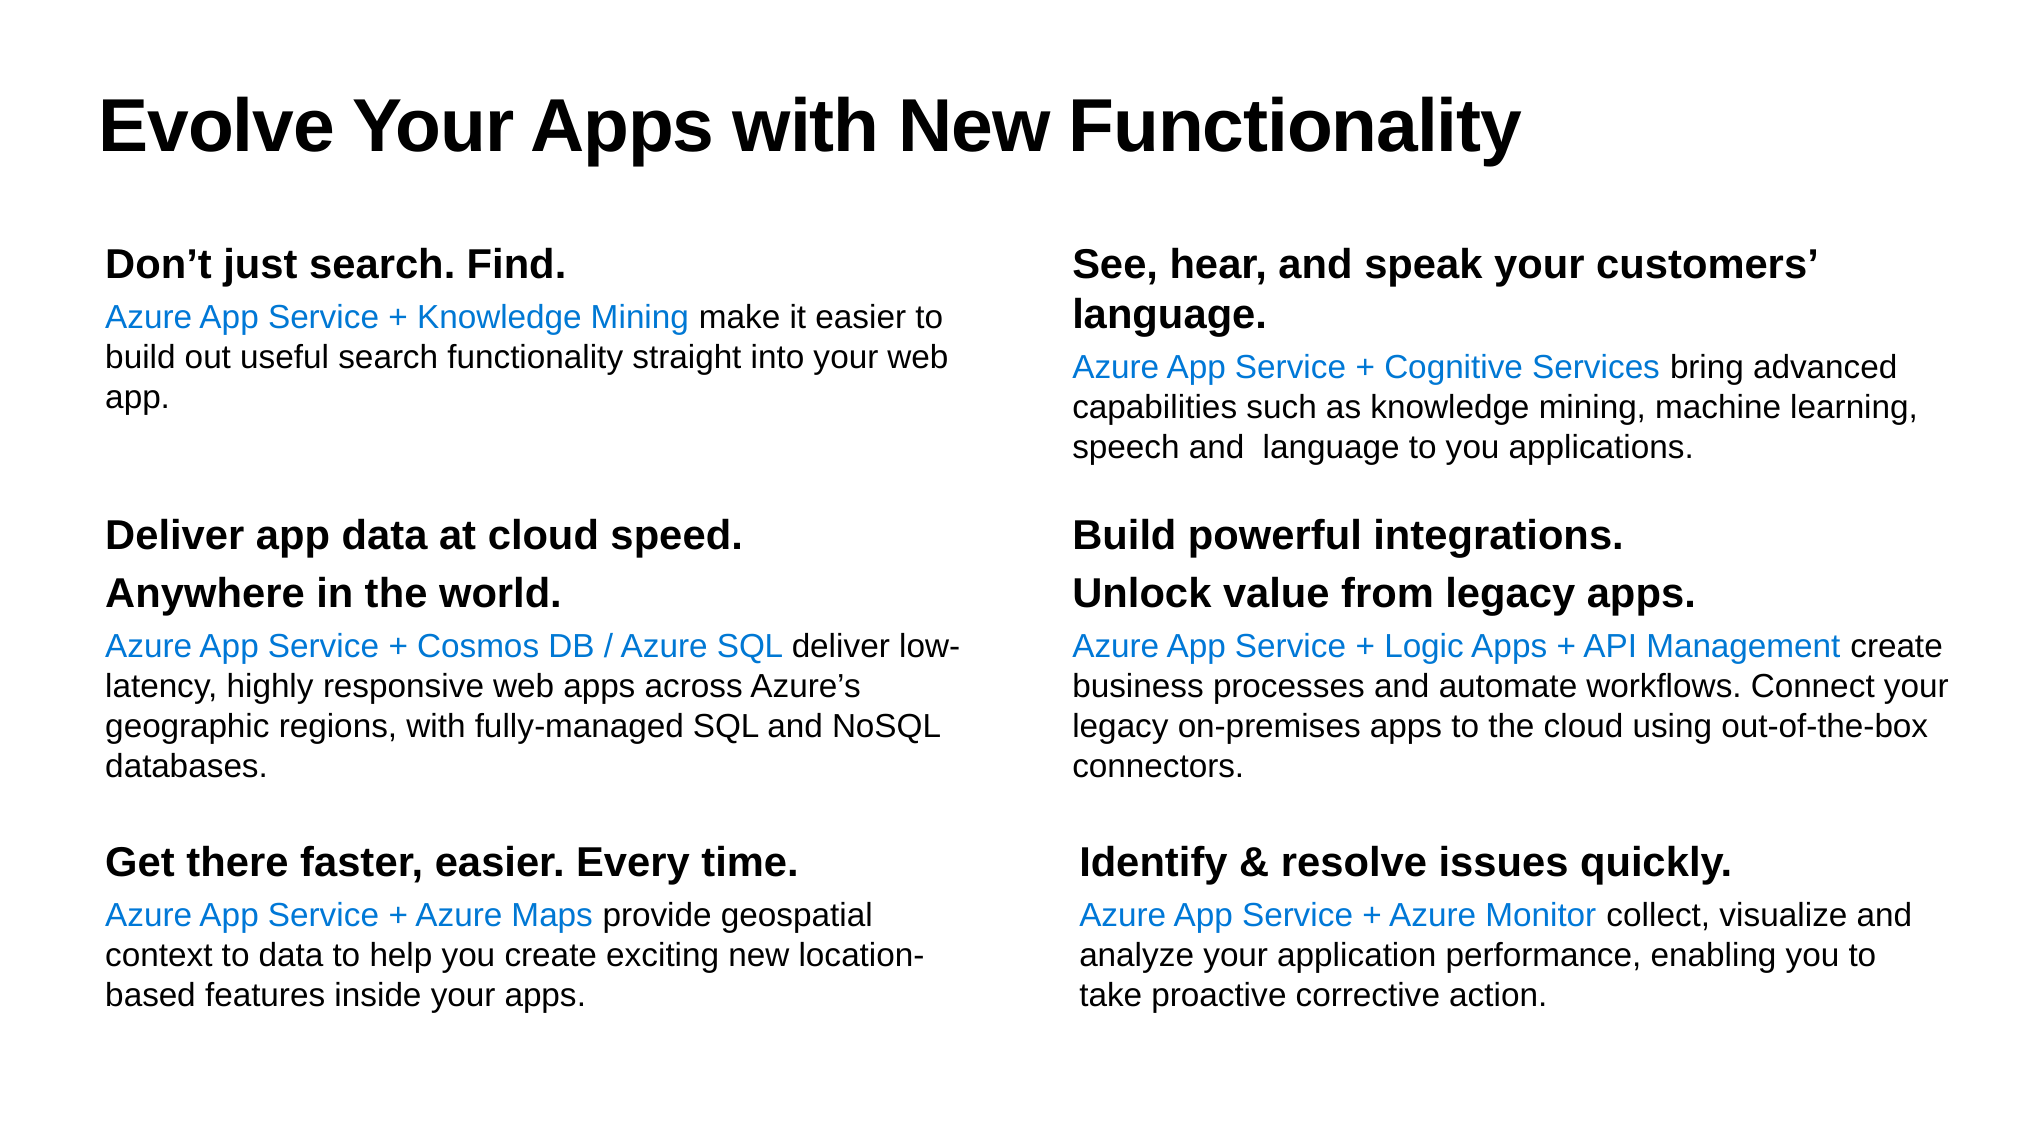

# Evolve Your Apps with New Functionality
Don’t just search. Find.
Azure App Service + Knowledge Mining make it easier to build out useful search functionality straight into your web app.
See, hear, and speak your customers’ language.
Azure App Service + Cognitive Services bring advanced capabilities such as knowledge mining, machine learning, speech and  language to you applications.

Deliver app data at cloud speed.
Anywhere in the world.
Azure App Service + Cosmos DB / Azure SQL deliver low-latency, highly responsive web apps across Azure’s geographic regions, with fully-managed SQL and NoSQL databases.
Build powerful integrations.
Unlock value from legacy apps.
Azure App Service + Logic Apps + API Management create business processes and automate workflows. Connect your legacy on-premises apps to the cloud using out-of-the-box connectors.
Get there faster, easier. Every time.
Azure App Service + Azure Maps provide geospatial context to data to help you create exciting new location-based features inside your apps.
Identify & resolve issues quickly.
Azure App Service + Azure Monitor collect, visualize and analyze your application performance, enabling you to take proactive corrective action.